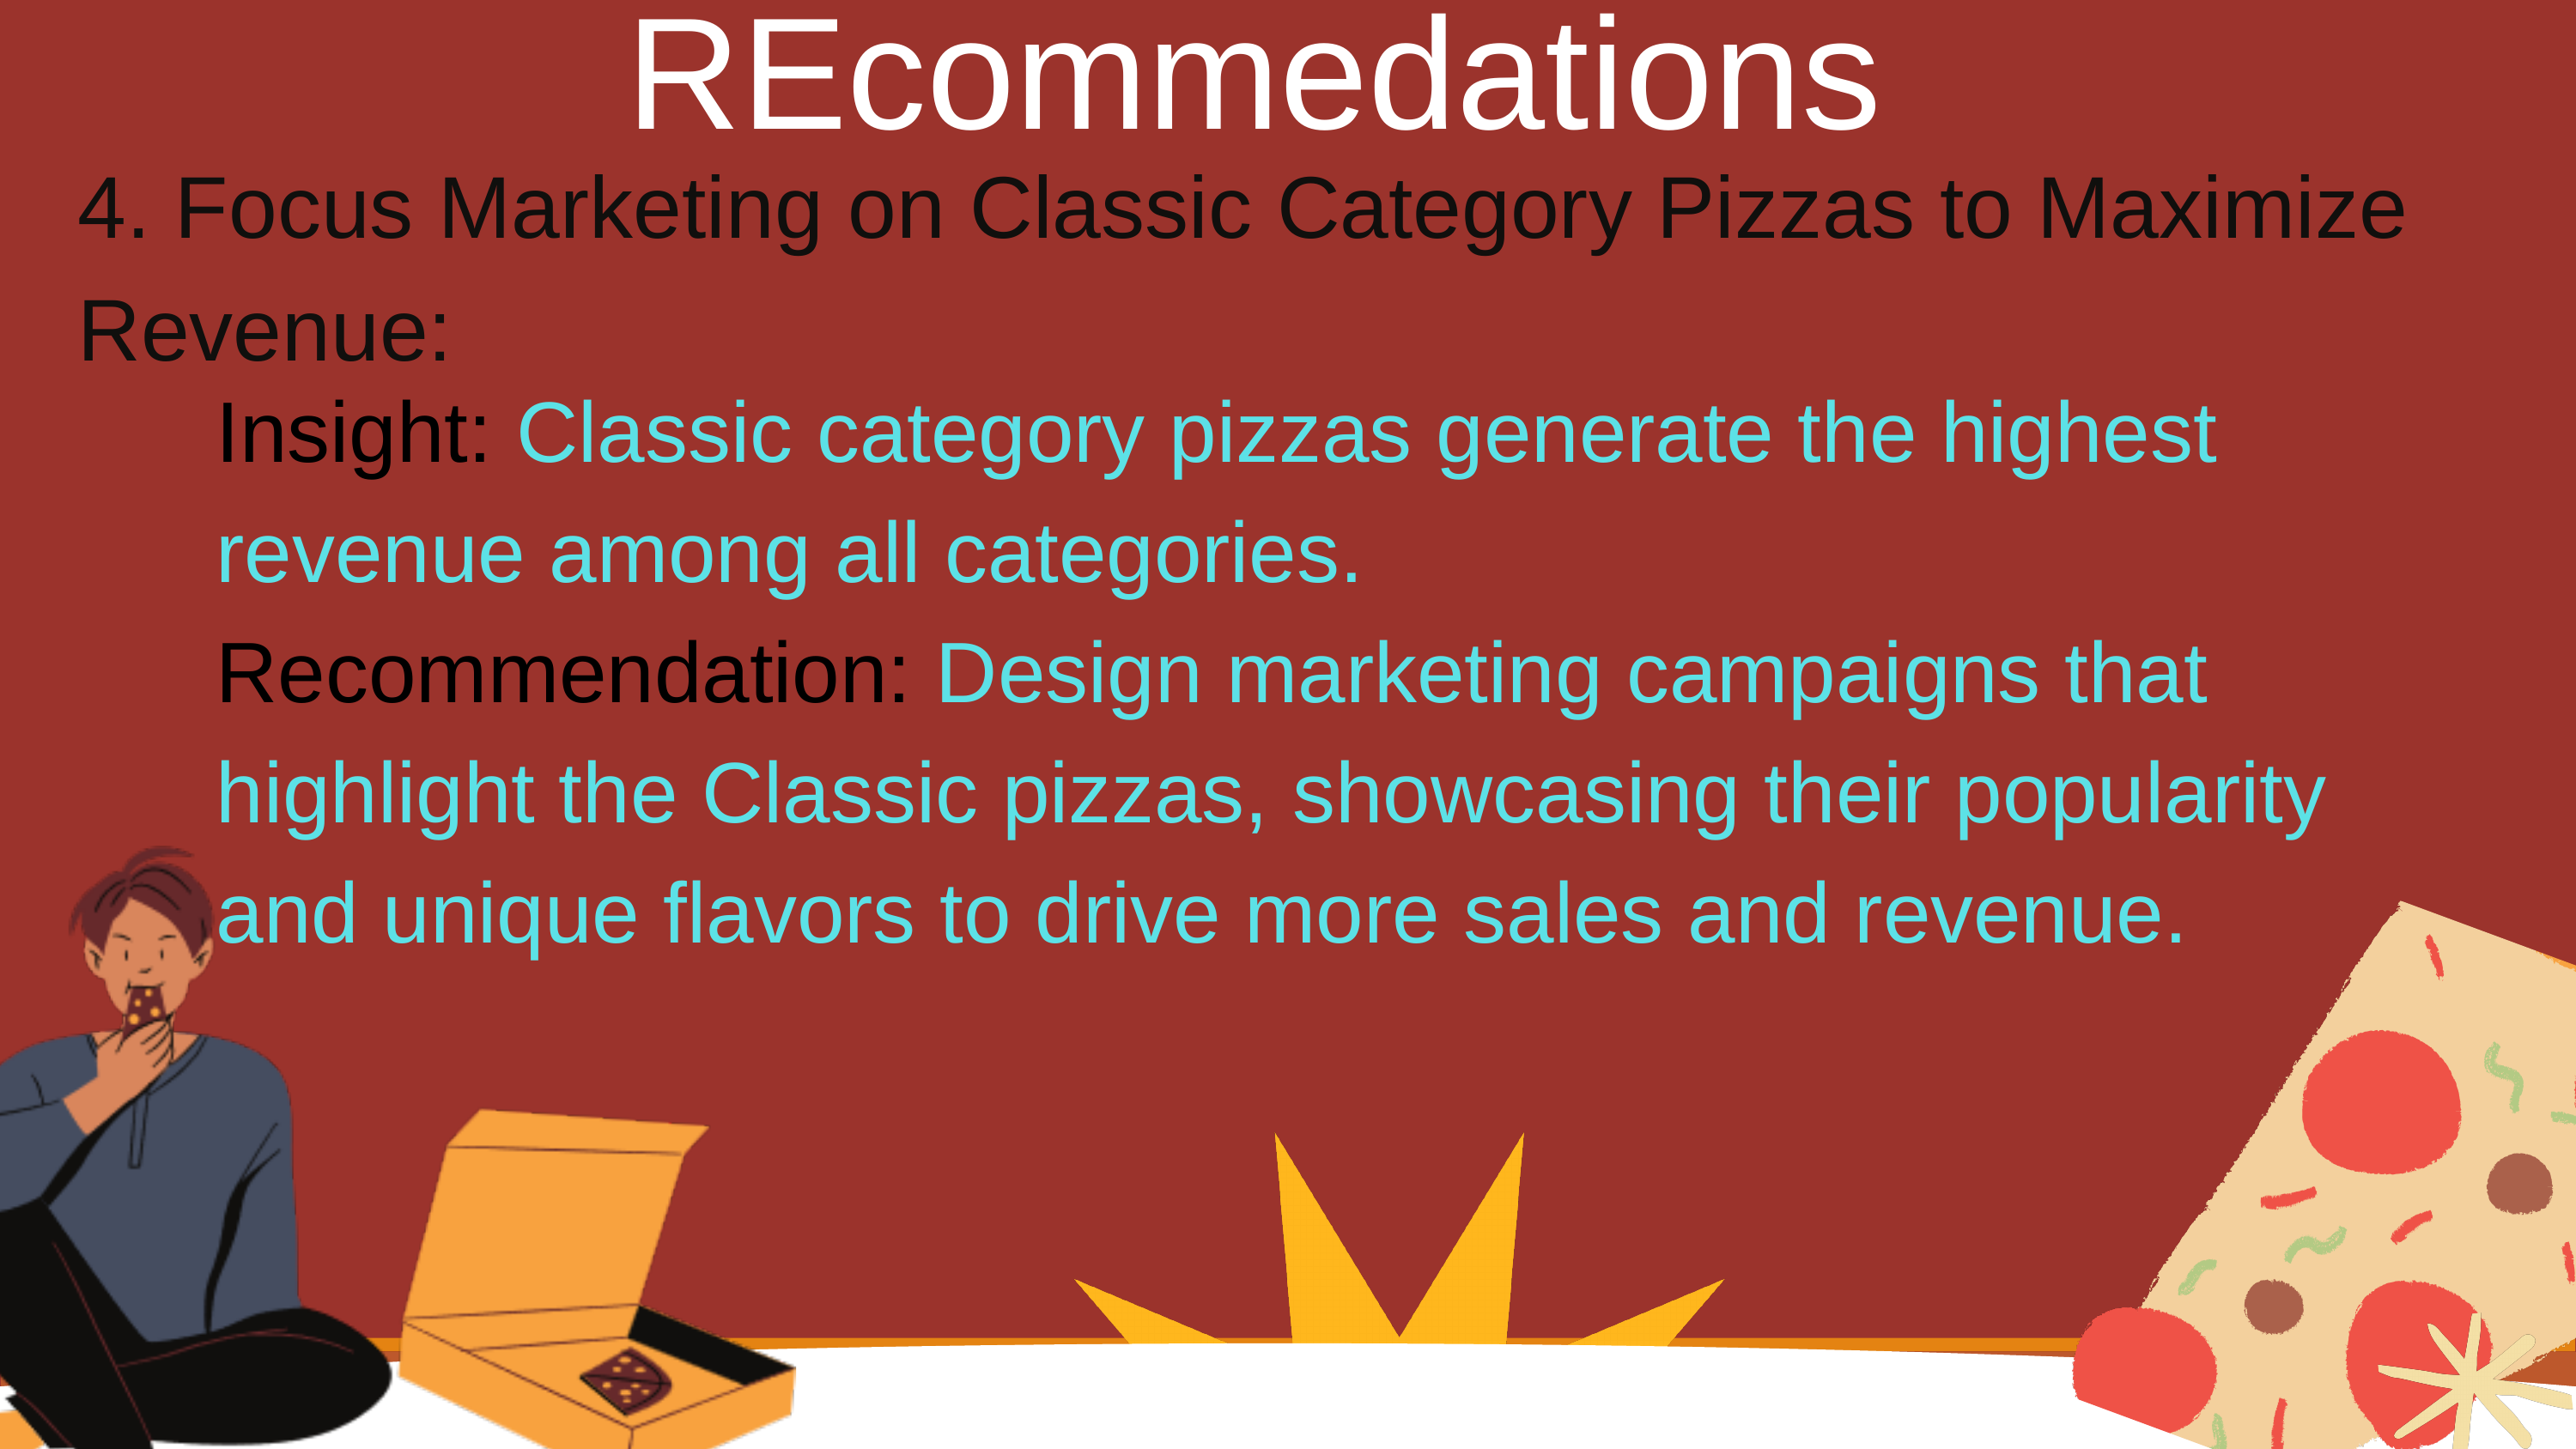

REcommedations
4. Focus Marketing on Classic Category Pizzas to Maximize Revenue:
Insight: Classic category pizzas generate the highest revenue among all categories.
Recommendation: Design marketing campaigns that highlight the Classic pizzas, showcasing their popularity and unique flavors to drive more sales and revenue.